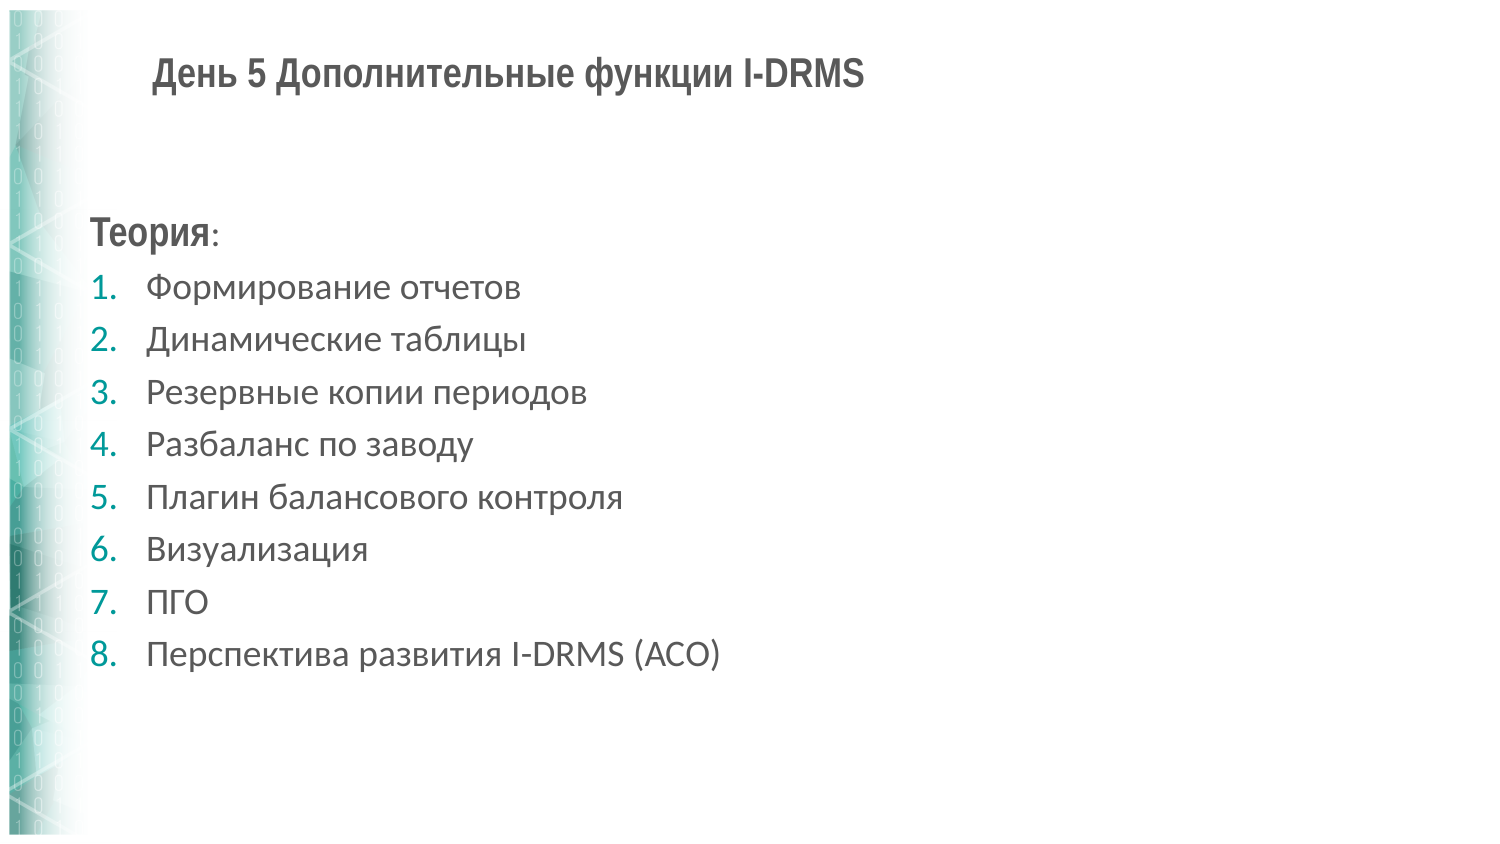

# День 5 Дополнительные функции I-DRMS
Теория:
Формирование отчетов
Динамические таблицы
Резервные копии периодов
Разбаланс по заводу
Плагин балансового контроля
Визуализация
ПГО
Перспектива развития I-DRMS (АСО)